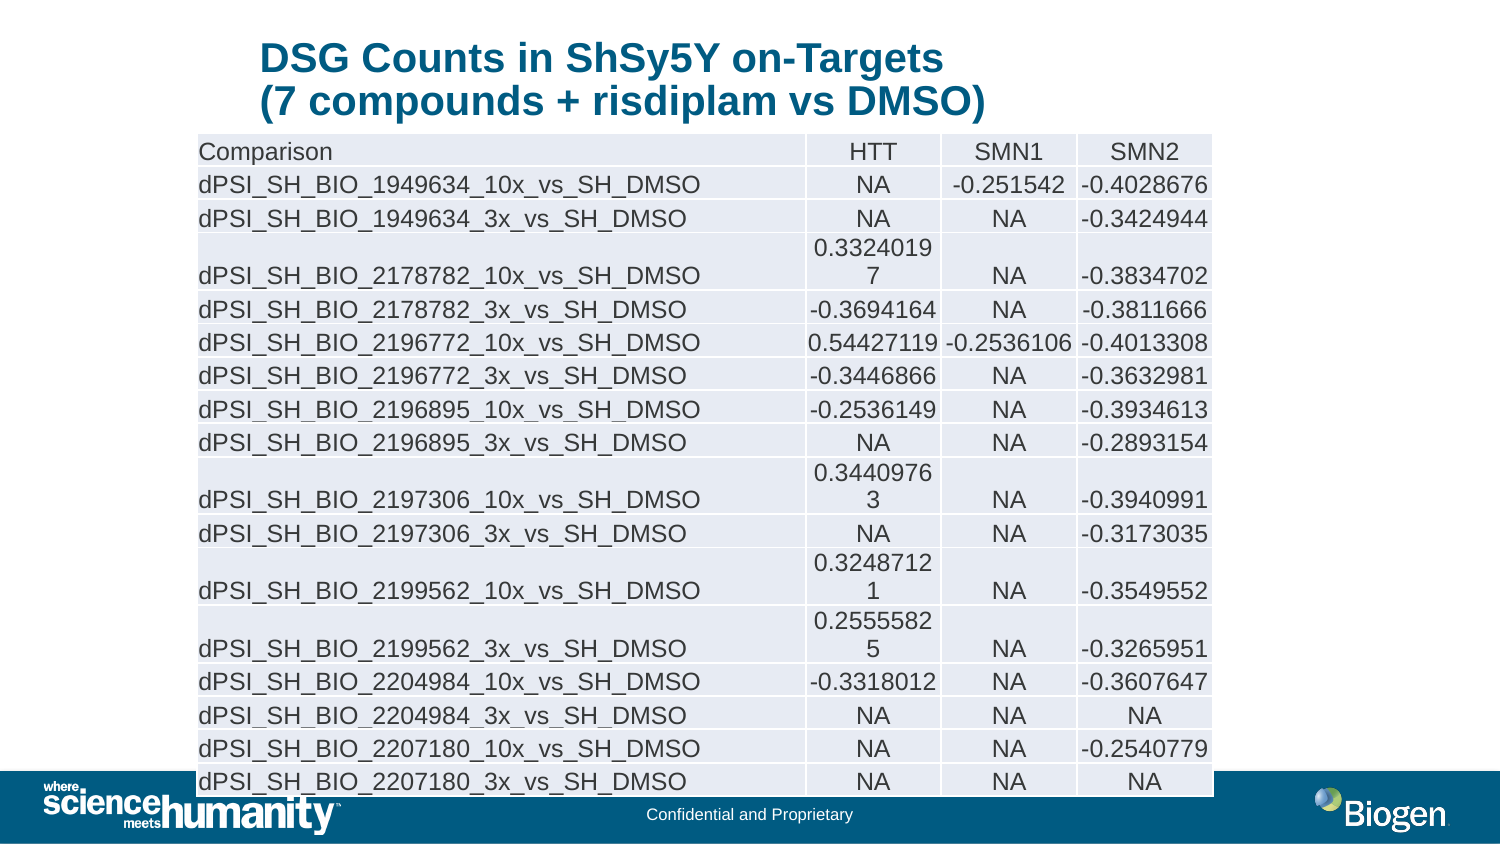

# DSG Counts in ShSy5Y on-Targets (7 compounds + risdiplam vs DMSO)
| Comparison | HTT | SMN1 | SMN2 |
| --- | --- | --- | --- |
| dPSI\_SH\_BIO\_1949634\_10x\_vs\_SH\_DMSO | NA | -0.251542 | -0.4028676 |
| dPSI\_SH\_BIO\_1949634\_3x\_vs\_SH\_DMSO | NA | NA | -0.3424944 |
| dPSI\_SH\_BIO\_2178782\_10x\_vs\_SH\_DMSO | 0.33240197 | NA | -0.3834702 |
| dPSI\_SH\_BIO\_2178782\_3x\_vs\_SH\_DMSO | -0.3694164 | NA | -0.3811666 |
| dPSI\_SH\_BIO\_2196772\_10x\_vs\_SH\_DMSO | 0.54427119 | -0.2536106 | -0.4013308 |
| dPSI\_SH\_BIO\_2196772\_3x\_vs\_SH\_DMSO | -0.3446866 | NA | -0.3632981 |
| dPSI\_SH\_BIO\_2196895\_10x\_vs\_SH\_DMSO | -0.2536149 | NA | -0.3934613 |
| dPSI\_SH\_BIO\_2196895\_3x\_vs\_SH\_DMSO | NA | NA | -0.2893154 |
| dPSI\_SH\_BIO\_2197306\_10x\_vs\_SH\_DMSO | 0.34409763 | NA | -0.3940991 |
| dPSI\_SH\_BIO\_2197306\_3x\_vs\_SH\_DMSO | NA | NA | -0.3173035 |
| dPSI\_SH\_BIO\_2199562\_10x\_vs\_SH\_DMSO | 0.32487121 | NA | -0.3549552 |
| dPSI\_SH\_BIO\_2199562\_3x\_vs\_SH\_DMSO | 0.25555825 | NA | -0.3265951 |
| dPSI\_SH\_BIO\_2204984\_10x\_vs\_SH\_DMSO | -0.3318012 | NA | -0.3607647 |
| dPSI\_SH\_BIO\_2204984\_3x\_vs\_SH\_DMSO | NA | NA | NA |
| dPSI\_SH\_BIO\_2207180\_10x\_vs\_SH\_DMSO | NA | NA | -0.2540779 |
| dPSI\_SH\_BIO\_2207180\_3x\_vs\_SH\_DMSO | NA | NA | NA |